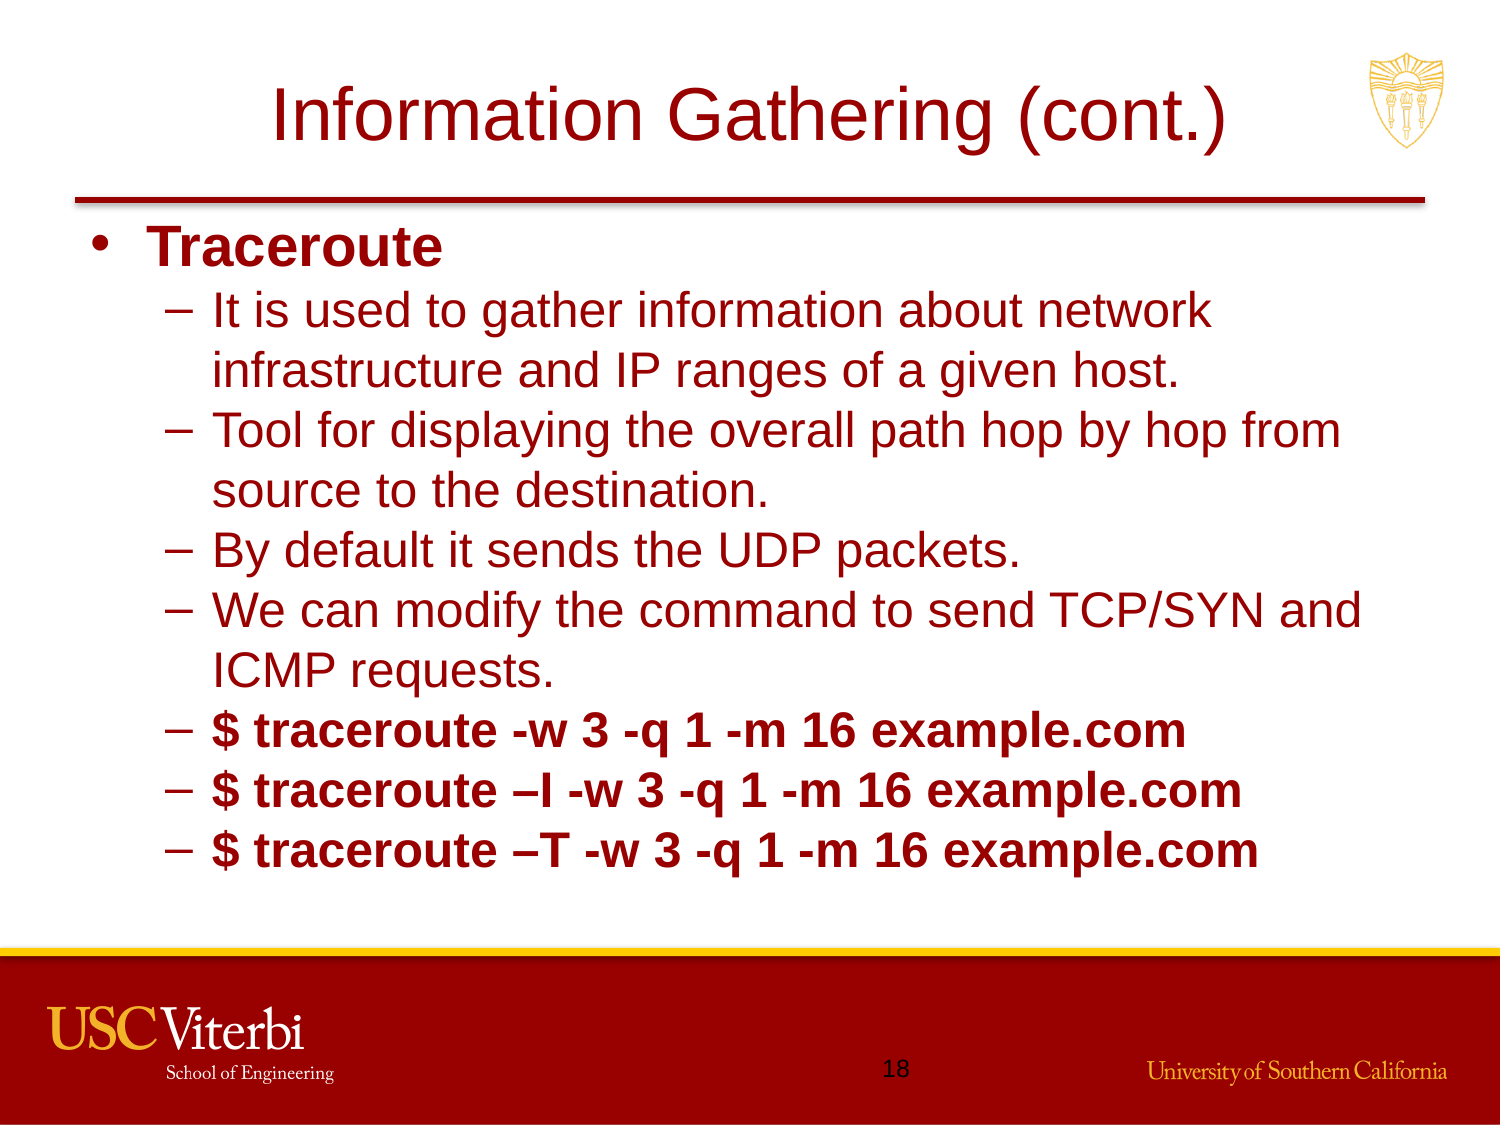

# Information Gathering (cont.)
Traceroute
It is used to gather information about network infrastructure and IP ranges of a given host.
Tool for displaying the overall path hop by hop from source to the destination.
By default it sends the UDP packets.
We can modify the command to send TCP/SYN and ICMP requests.
$ traceroute -w 3 -q 1 -m 16 example.com
$ traceroute –I -w 3 -q 1 -m 16 example.com
$ traceroute –T -w 3 -q 1 -m 16 example.com

18